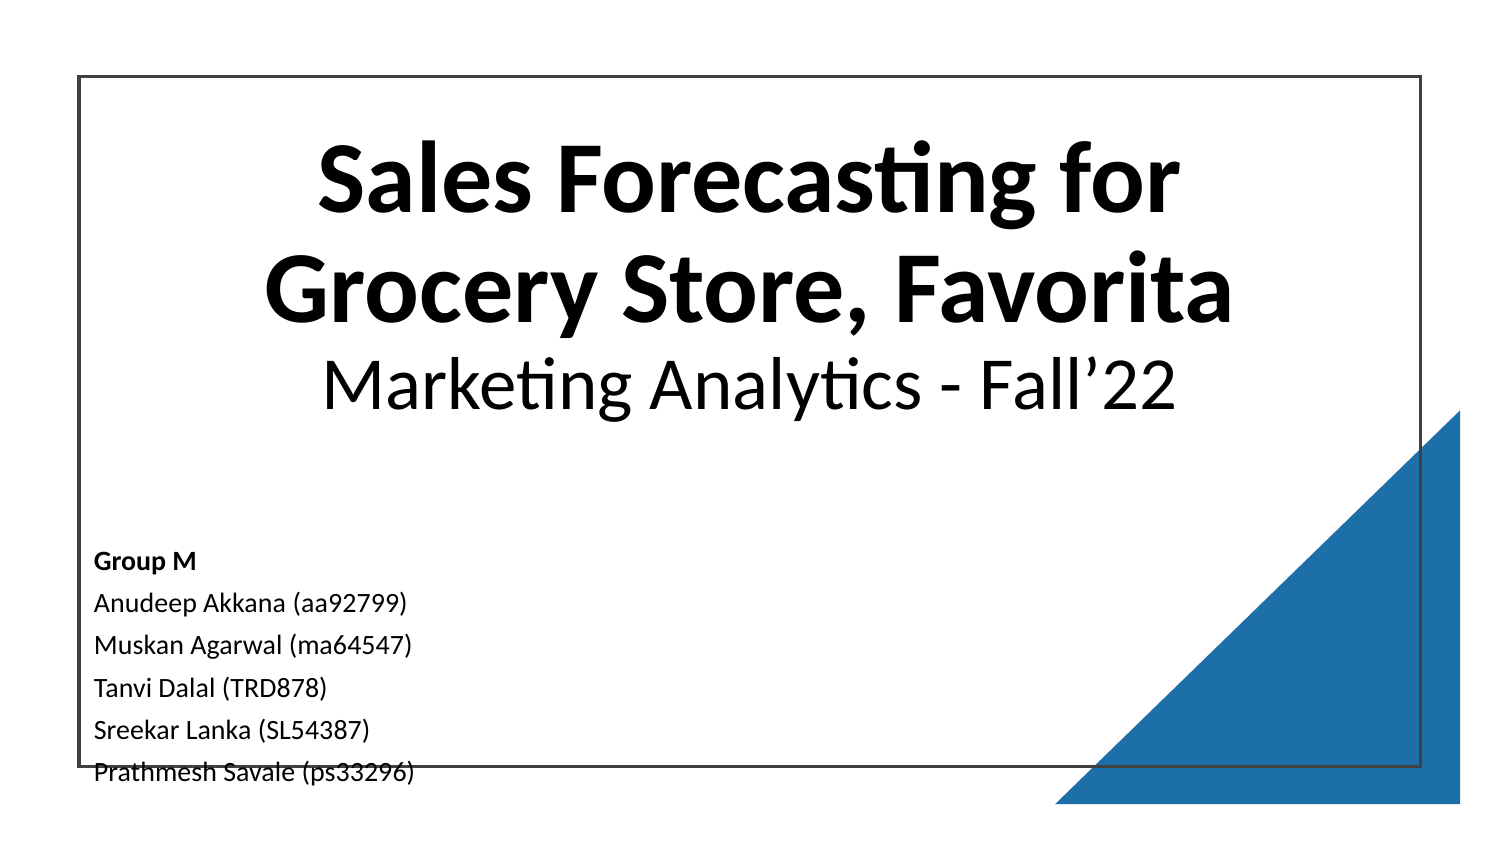

# Sales Forecasting for Grocery Store, Favorita Marketing Analytics - Fall’22

Group M
Anudeep Akkana (aa92799)
Muskan Agarwal (ma64547)
Tanvi Dalal (TRD878)
Sreekar Lanka (SL54387)
Prathmesh Savale (ps33296)